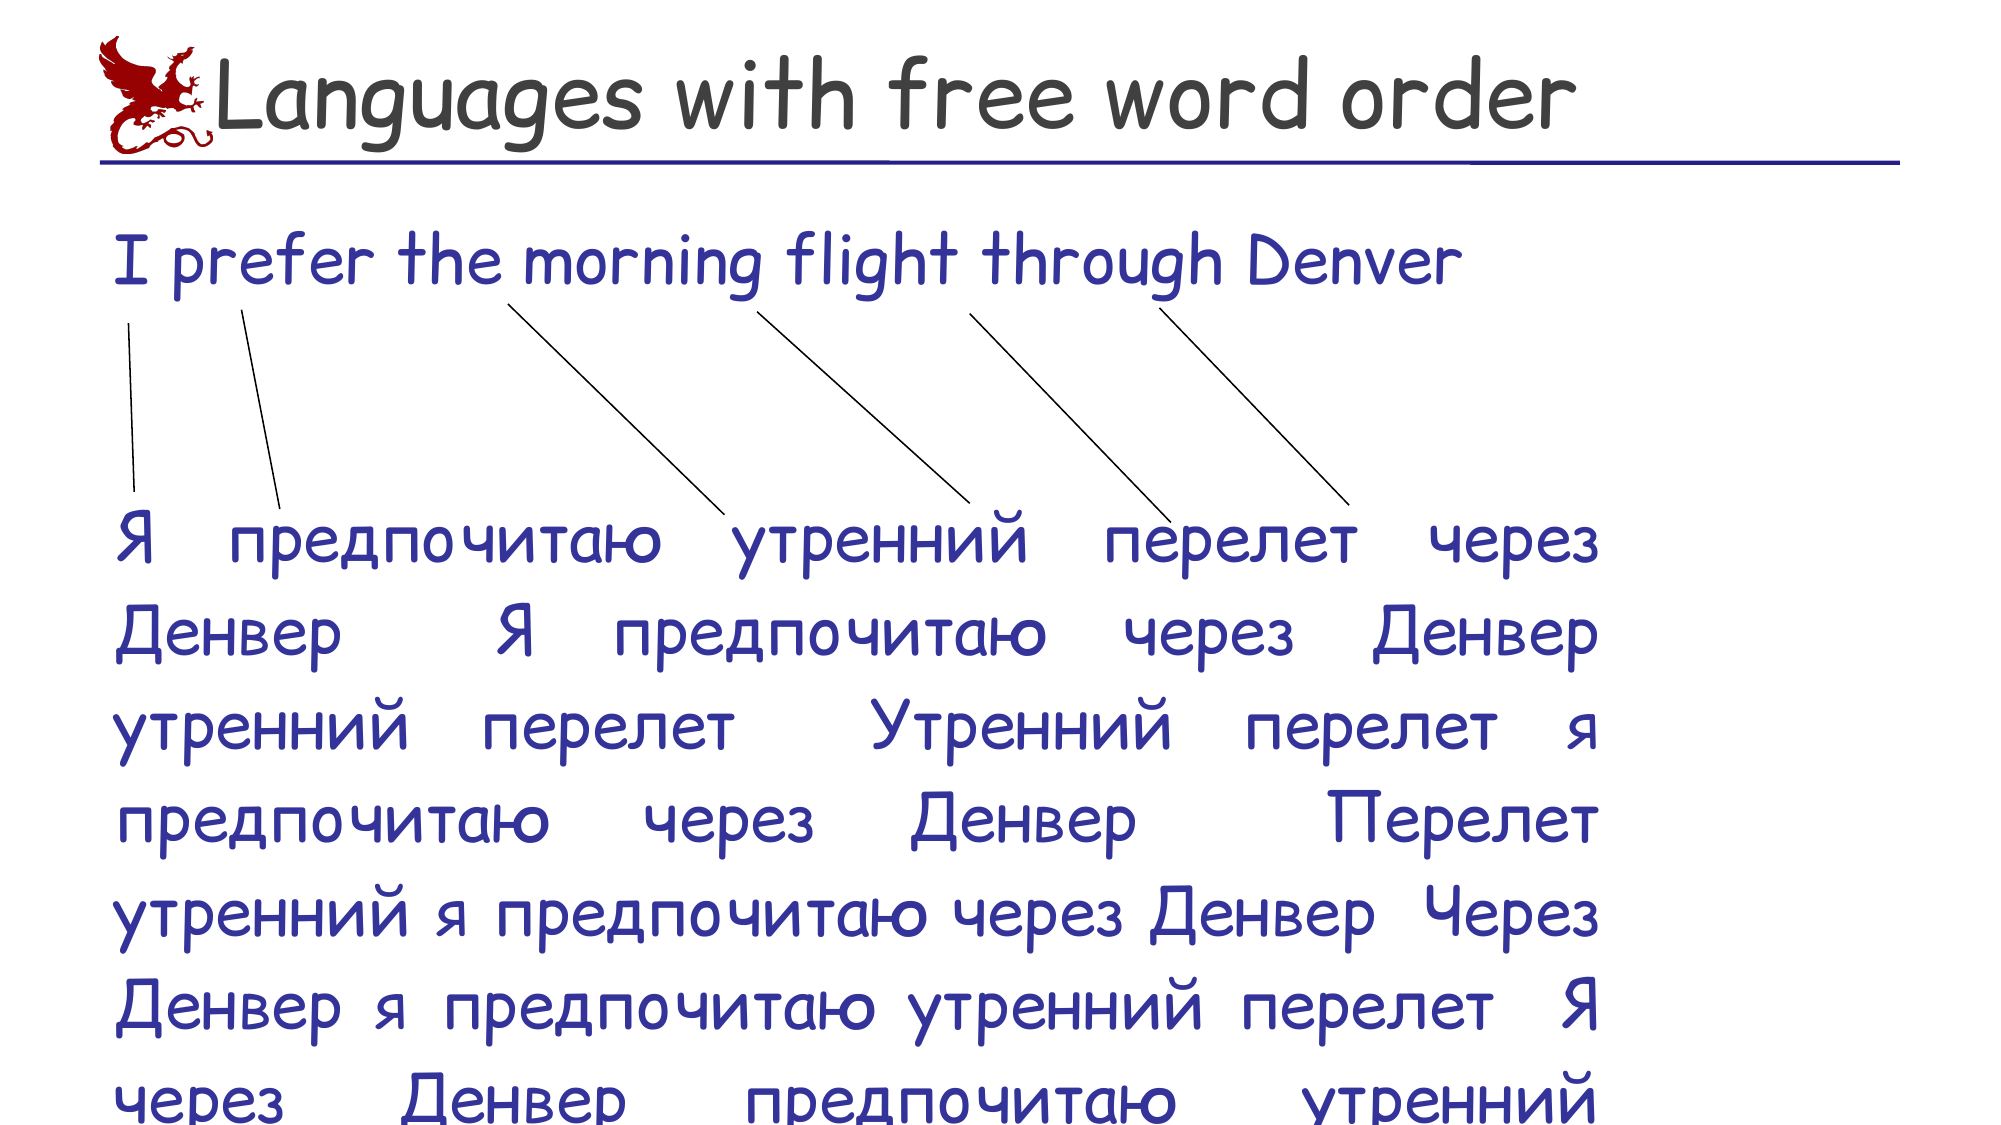

# Languages with free word order
I prefer the morning flight through Denver

Я предпочитаю утренний перелет через Денвер  Я предпочитаю через Денвер утренний перелет  Утренний перелет я предпочитаю через Денвер  Перелет утренний я предпочитаю через Денвер  Через Денвер я предпочитаю утренний перелет  Я через Денвер предпочитаю утренний перелет
...